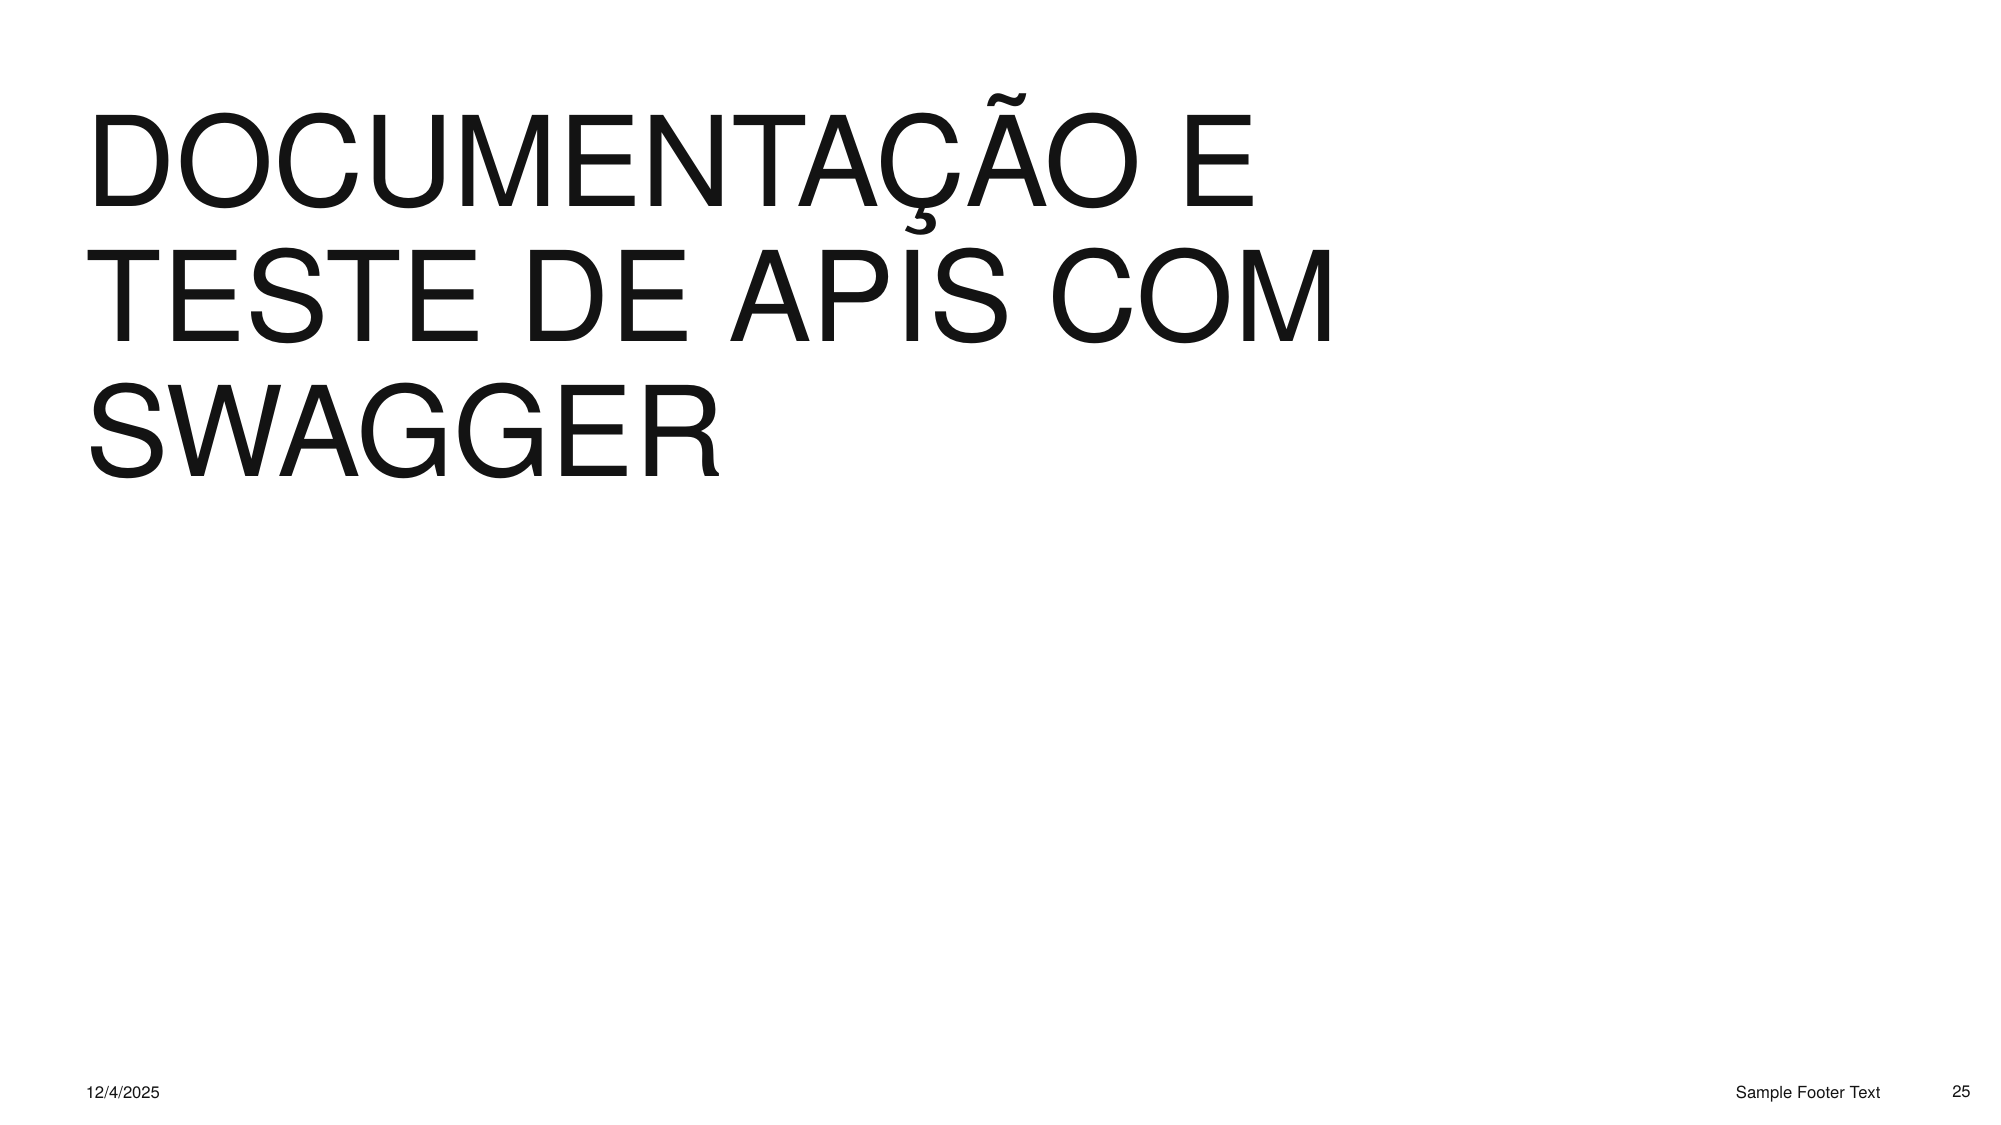

# Documentação e teste de APIs com Swagger

12/4/2025
Sample Footer Text
25